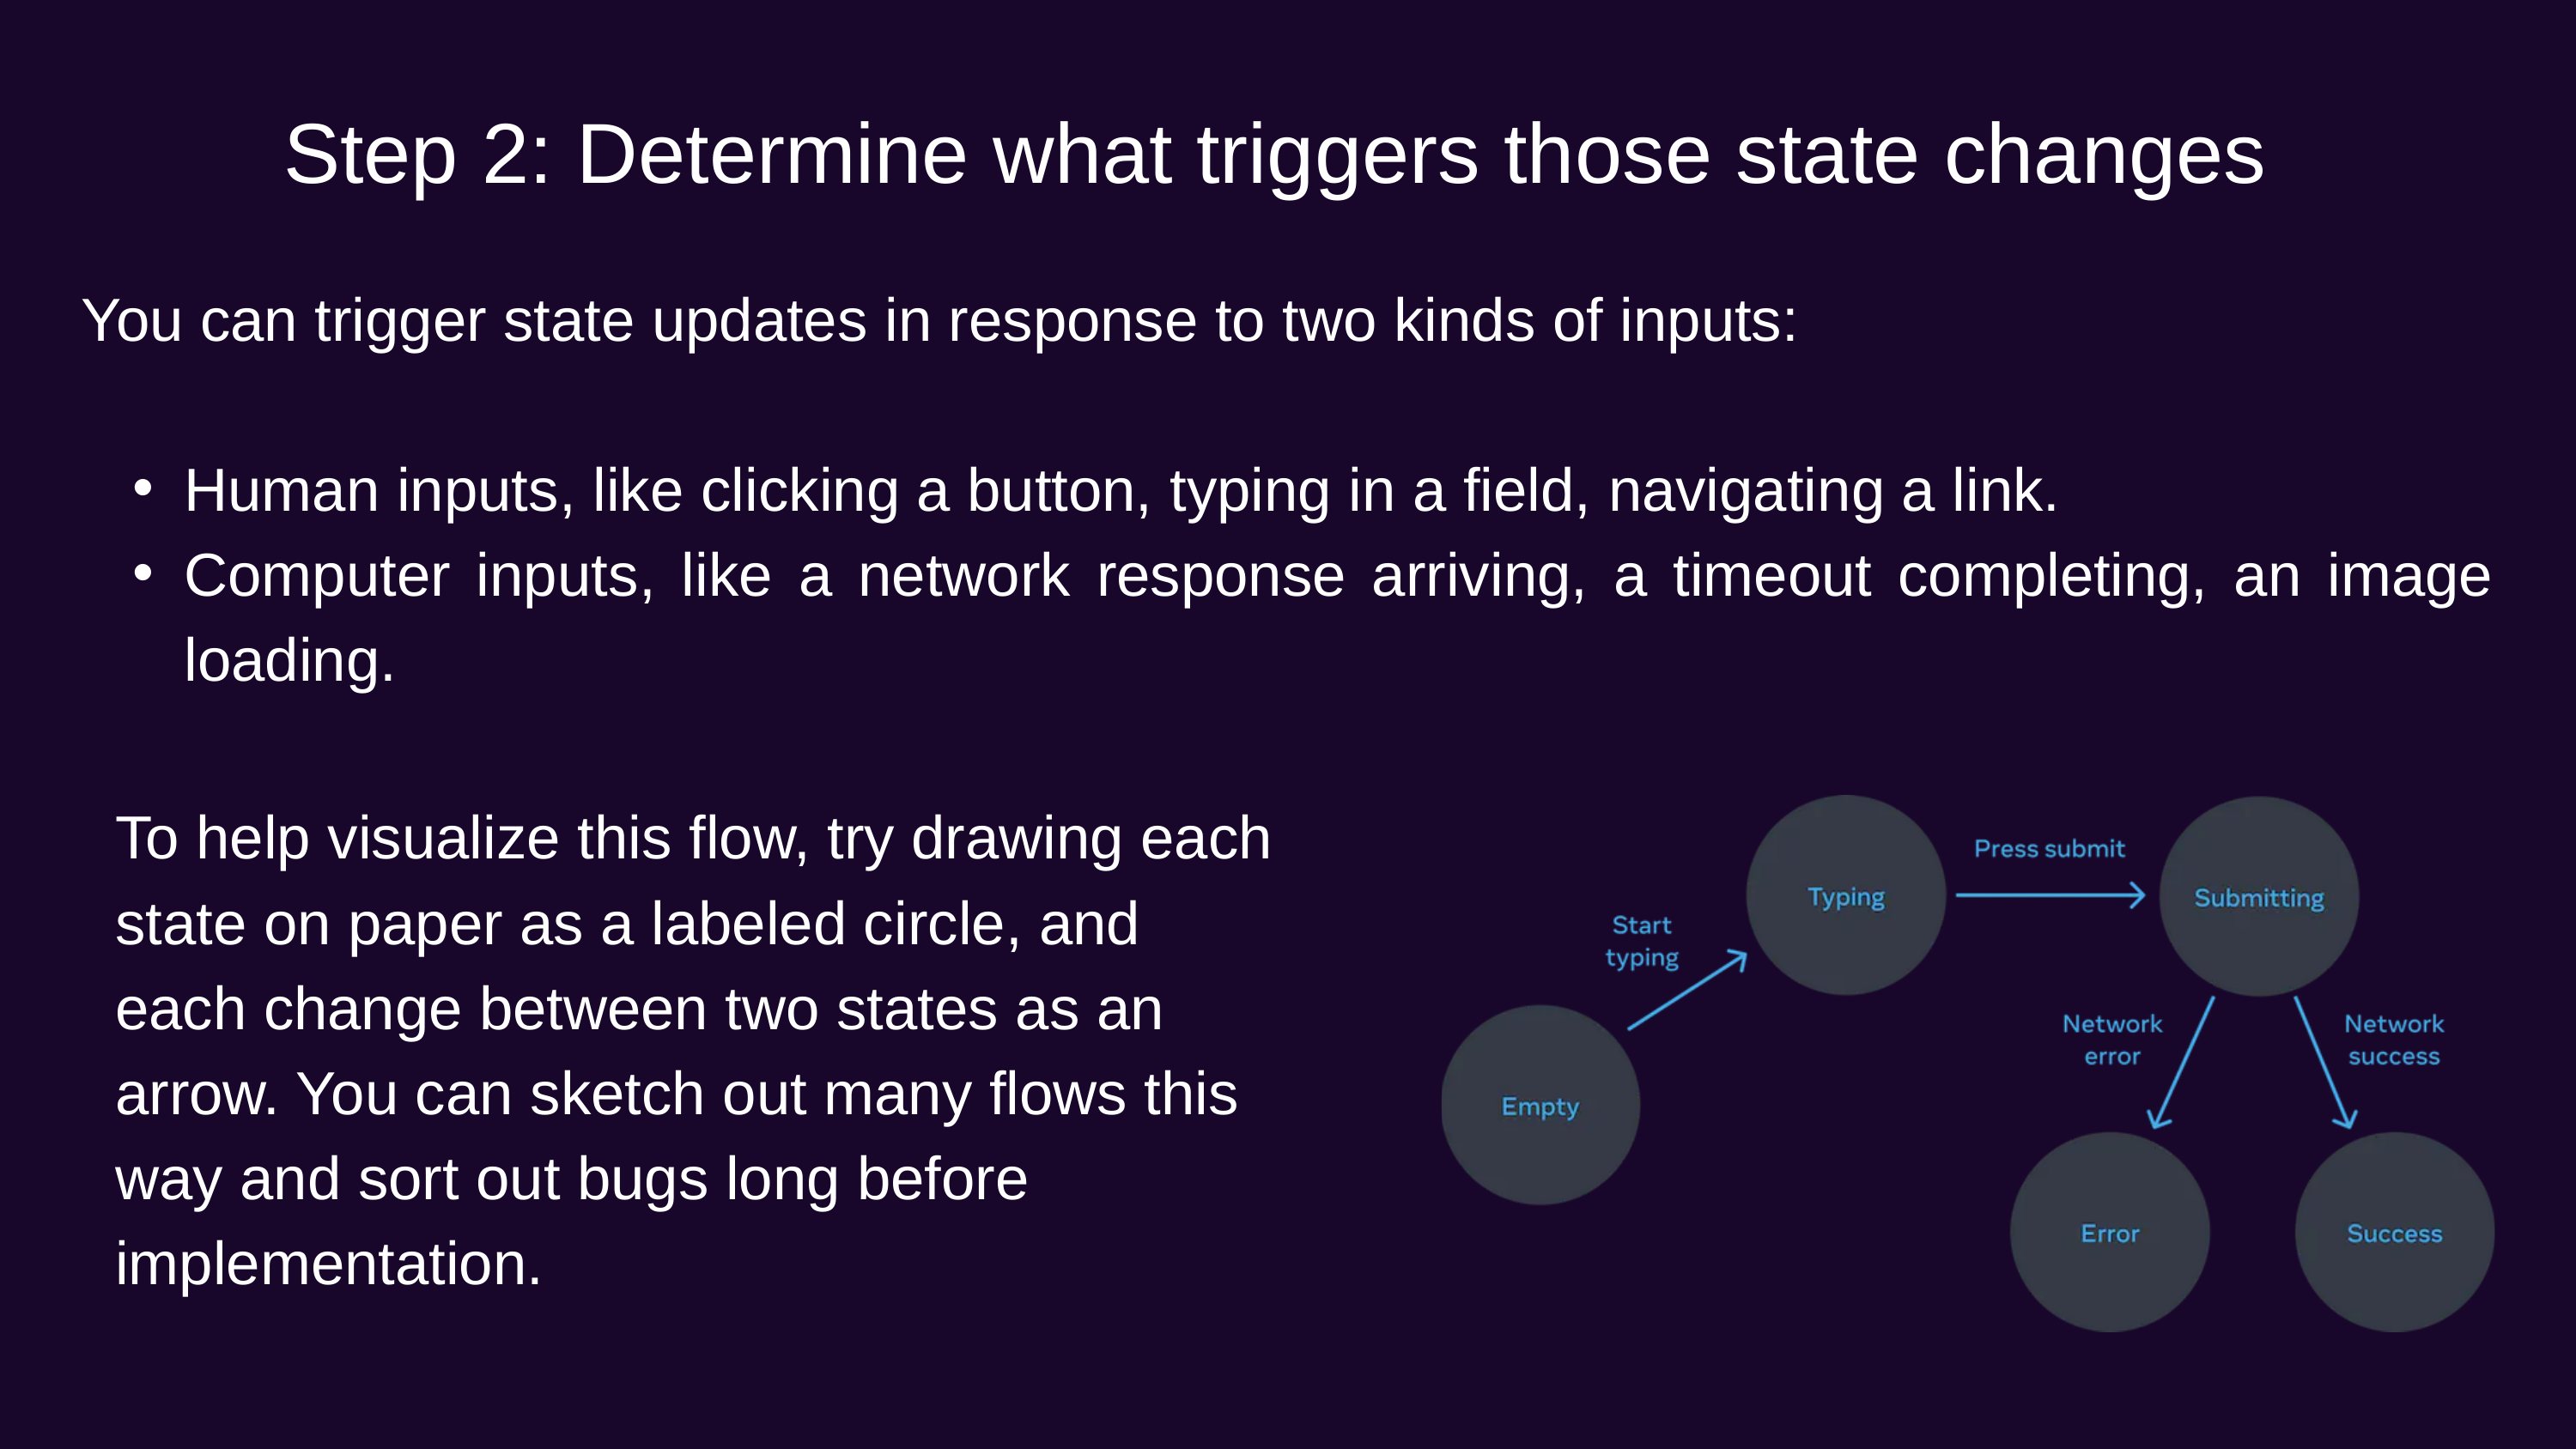

Step 2: Determine what triggers those state changes
You can trigger state updates in response to two kinds of inputs:

Human inputs, like clicking a button, typing in a field, navigating a link.
Computer inputs, like a network response arriving, a timeout completing, an image loading.
To help visualize this flow, try drawing each state on paper as a labeled circle, and each change between two states as an arrow. You can sketch out many flows this way and sort out bugs long before implementation.